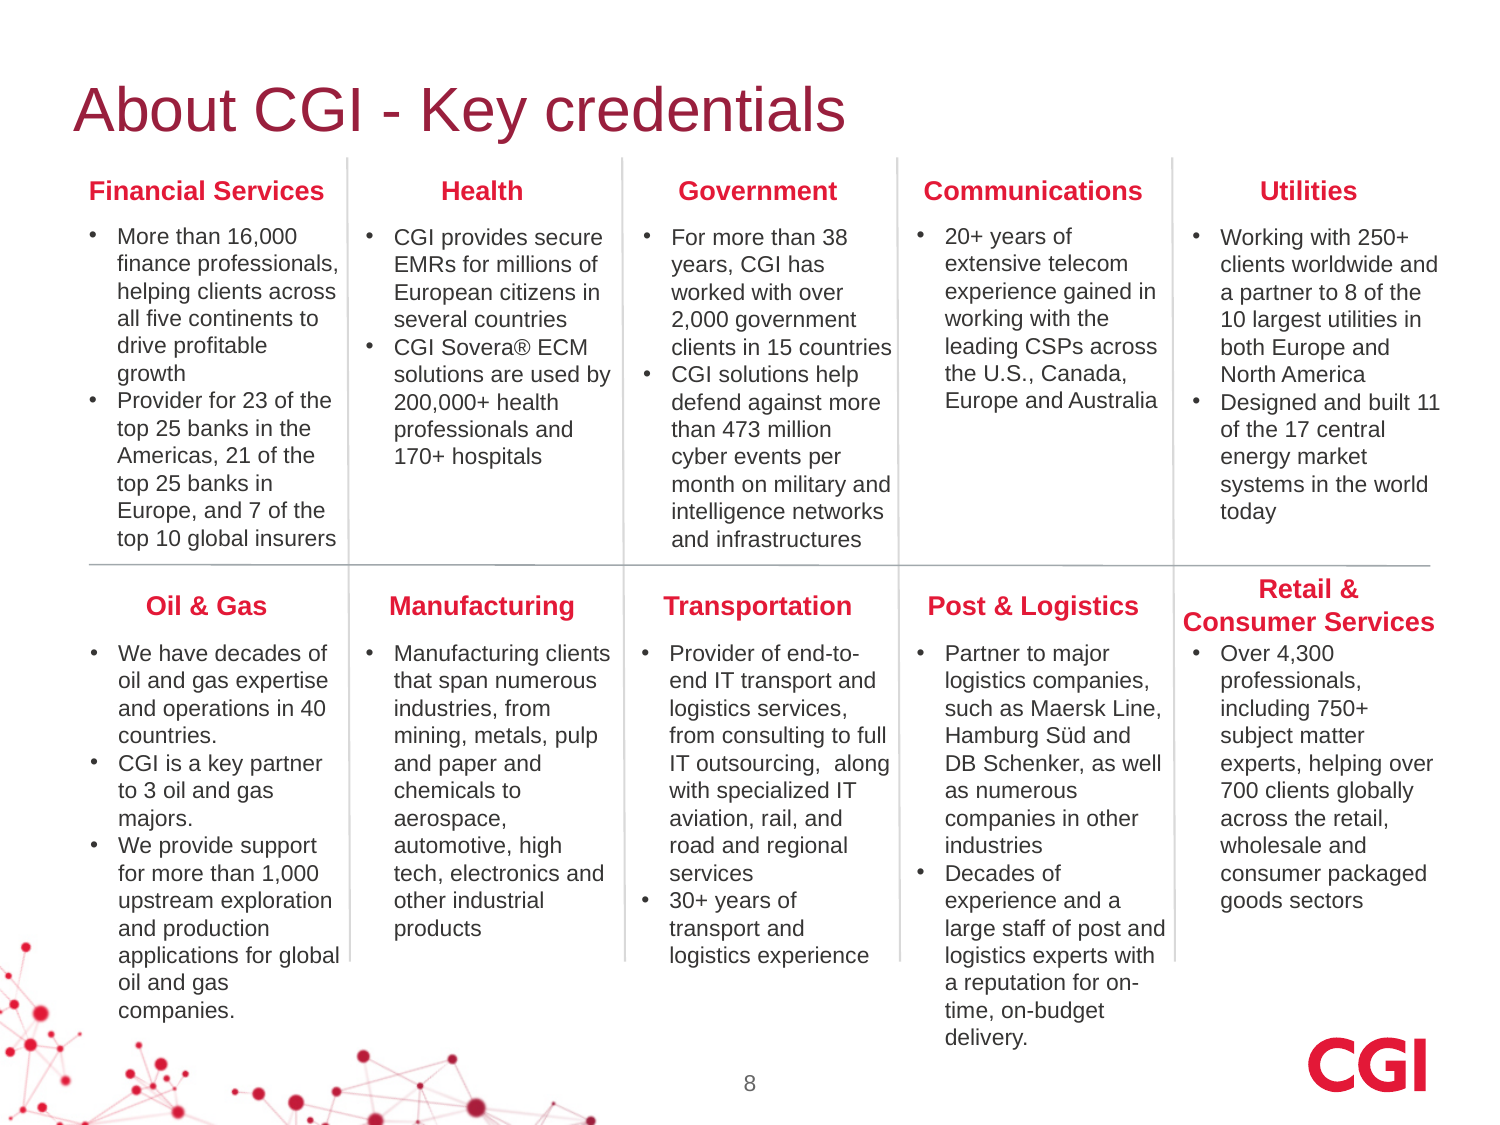

# About CGI - Key credentials
Financial Services
Health
Government
Communications
Utilities
More than 16,000 finance professionals, helping clients across all five continents to drive profitable growth
Provider for 23 of the top 25 banks in the Americas, 21 of the top 25 banks in Europe, and 7 of the top 10 global insurers
20+ years of extensive telecom experience gained in working with the leading CSPs across the U.S., Canada, Europe and Australia
CGI provides secure EMRs for millions of European citizens in several countries
CGI Sovera® ECM solutions are used by 200,000+ health professionals and 170+ hospitals
For more than 38 years, CGI has worked with over 2,000 government clients in 15 countries
CGI solutions help defend against more than 473 million cyber events per month on military and intelligence networks and infrastructures
Working with 250+ clients worldwide and a partner to 8 of the 10 largest utilities in both Europe and North America
Designed and built 11 of the 17 central energy market systems in the world today
Oil & Gas
Manufacturing
Transportation
Post & Logistics
Retail &
Consumer Services
We have decades of oil and gas expertise and operations in 40 countries.
CGI is a key partner to 3 oil and gas majors.
We provide support for more than 1,000 upstream exploration and production applications for global oil and gas companies.

Manufacturing clients that span numerous industries, from mining, metals, pulp and paper and chemicals to aerospace, automotive, high tech, electronics and other industrial products
Provider of end-to-end IT transport and logistics services, from consulting to full IT outsourcing,  along with specialized IT aviation, rail, and road and regional services
30+ years of transport and logistics experience

Partner to major logistics companies, such as Maersk Line, Hamburg Süd and DB Schenker, as well as numerous companies in other industries
Decades of experience and a large staff of post and logistics experts with a reputation for on-time, on-budget delivery.
Over 4,300 professionals, including 750+ subject matter experts, helping over 700 clients globally across the retail, wholesale and consumer packaged goods sectors
8